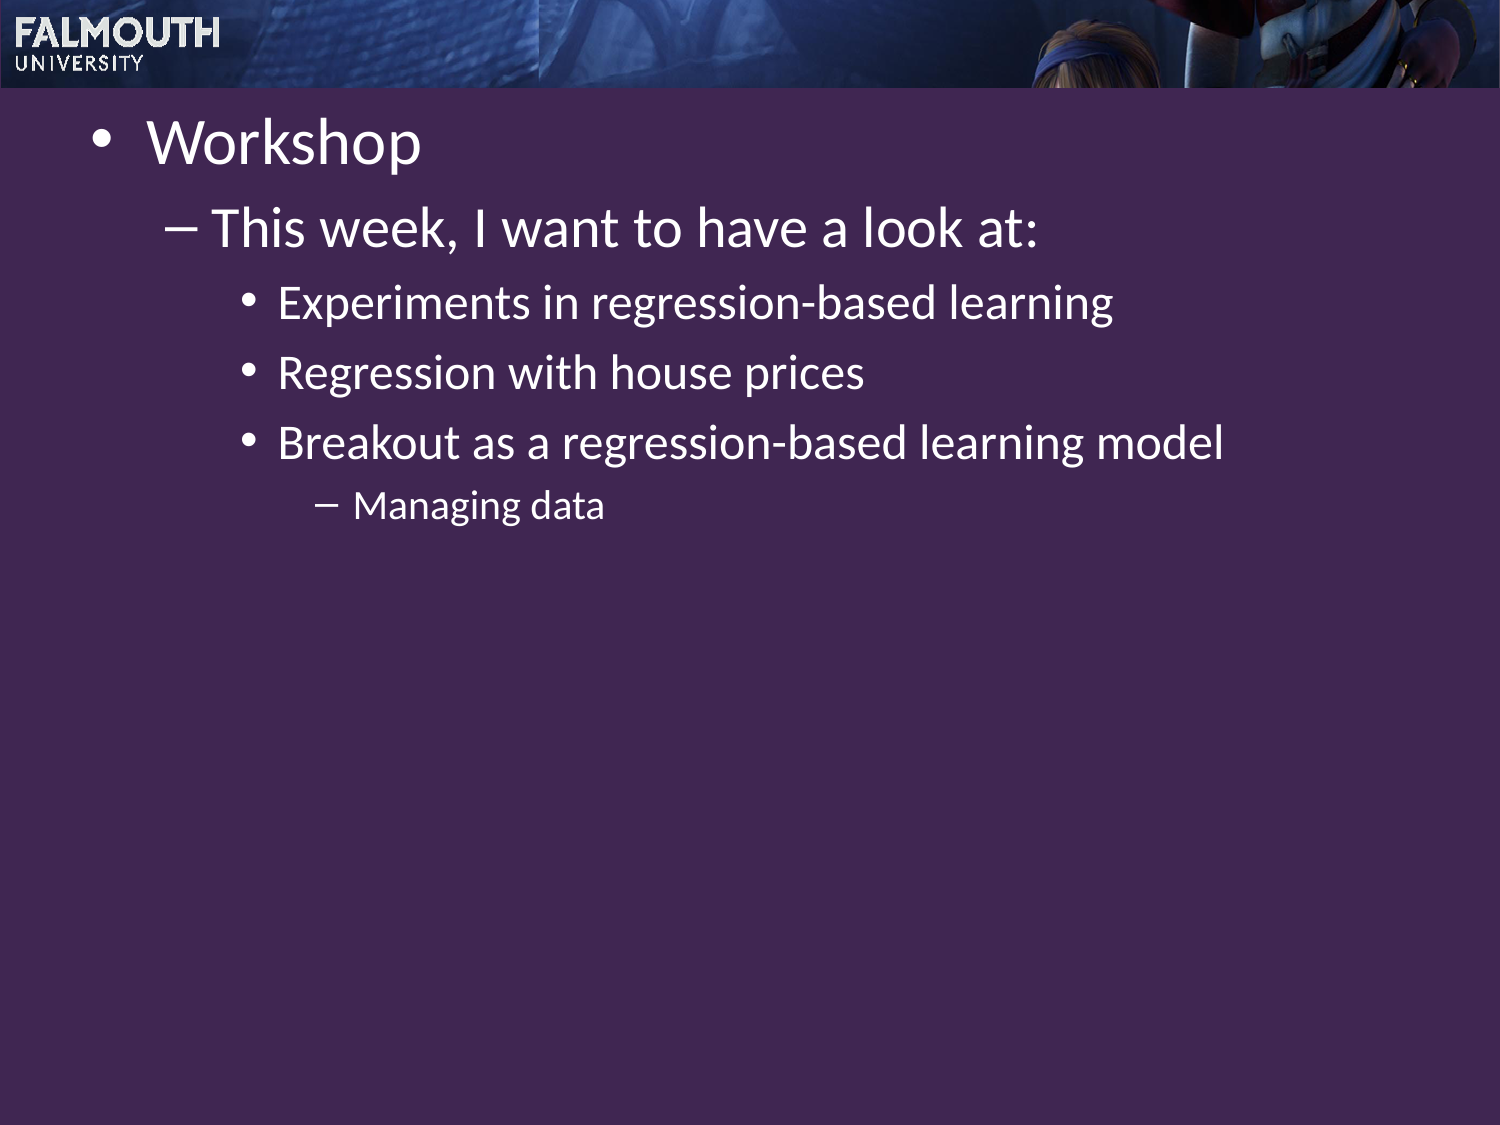

Workshop
This week, I want to have a look at:
Experiments in regression-based learning
Regression with house prices
Breakout as a regression-based learning model
Managing data